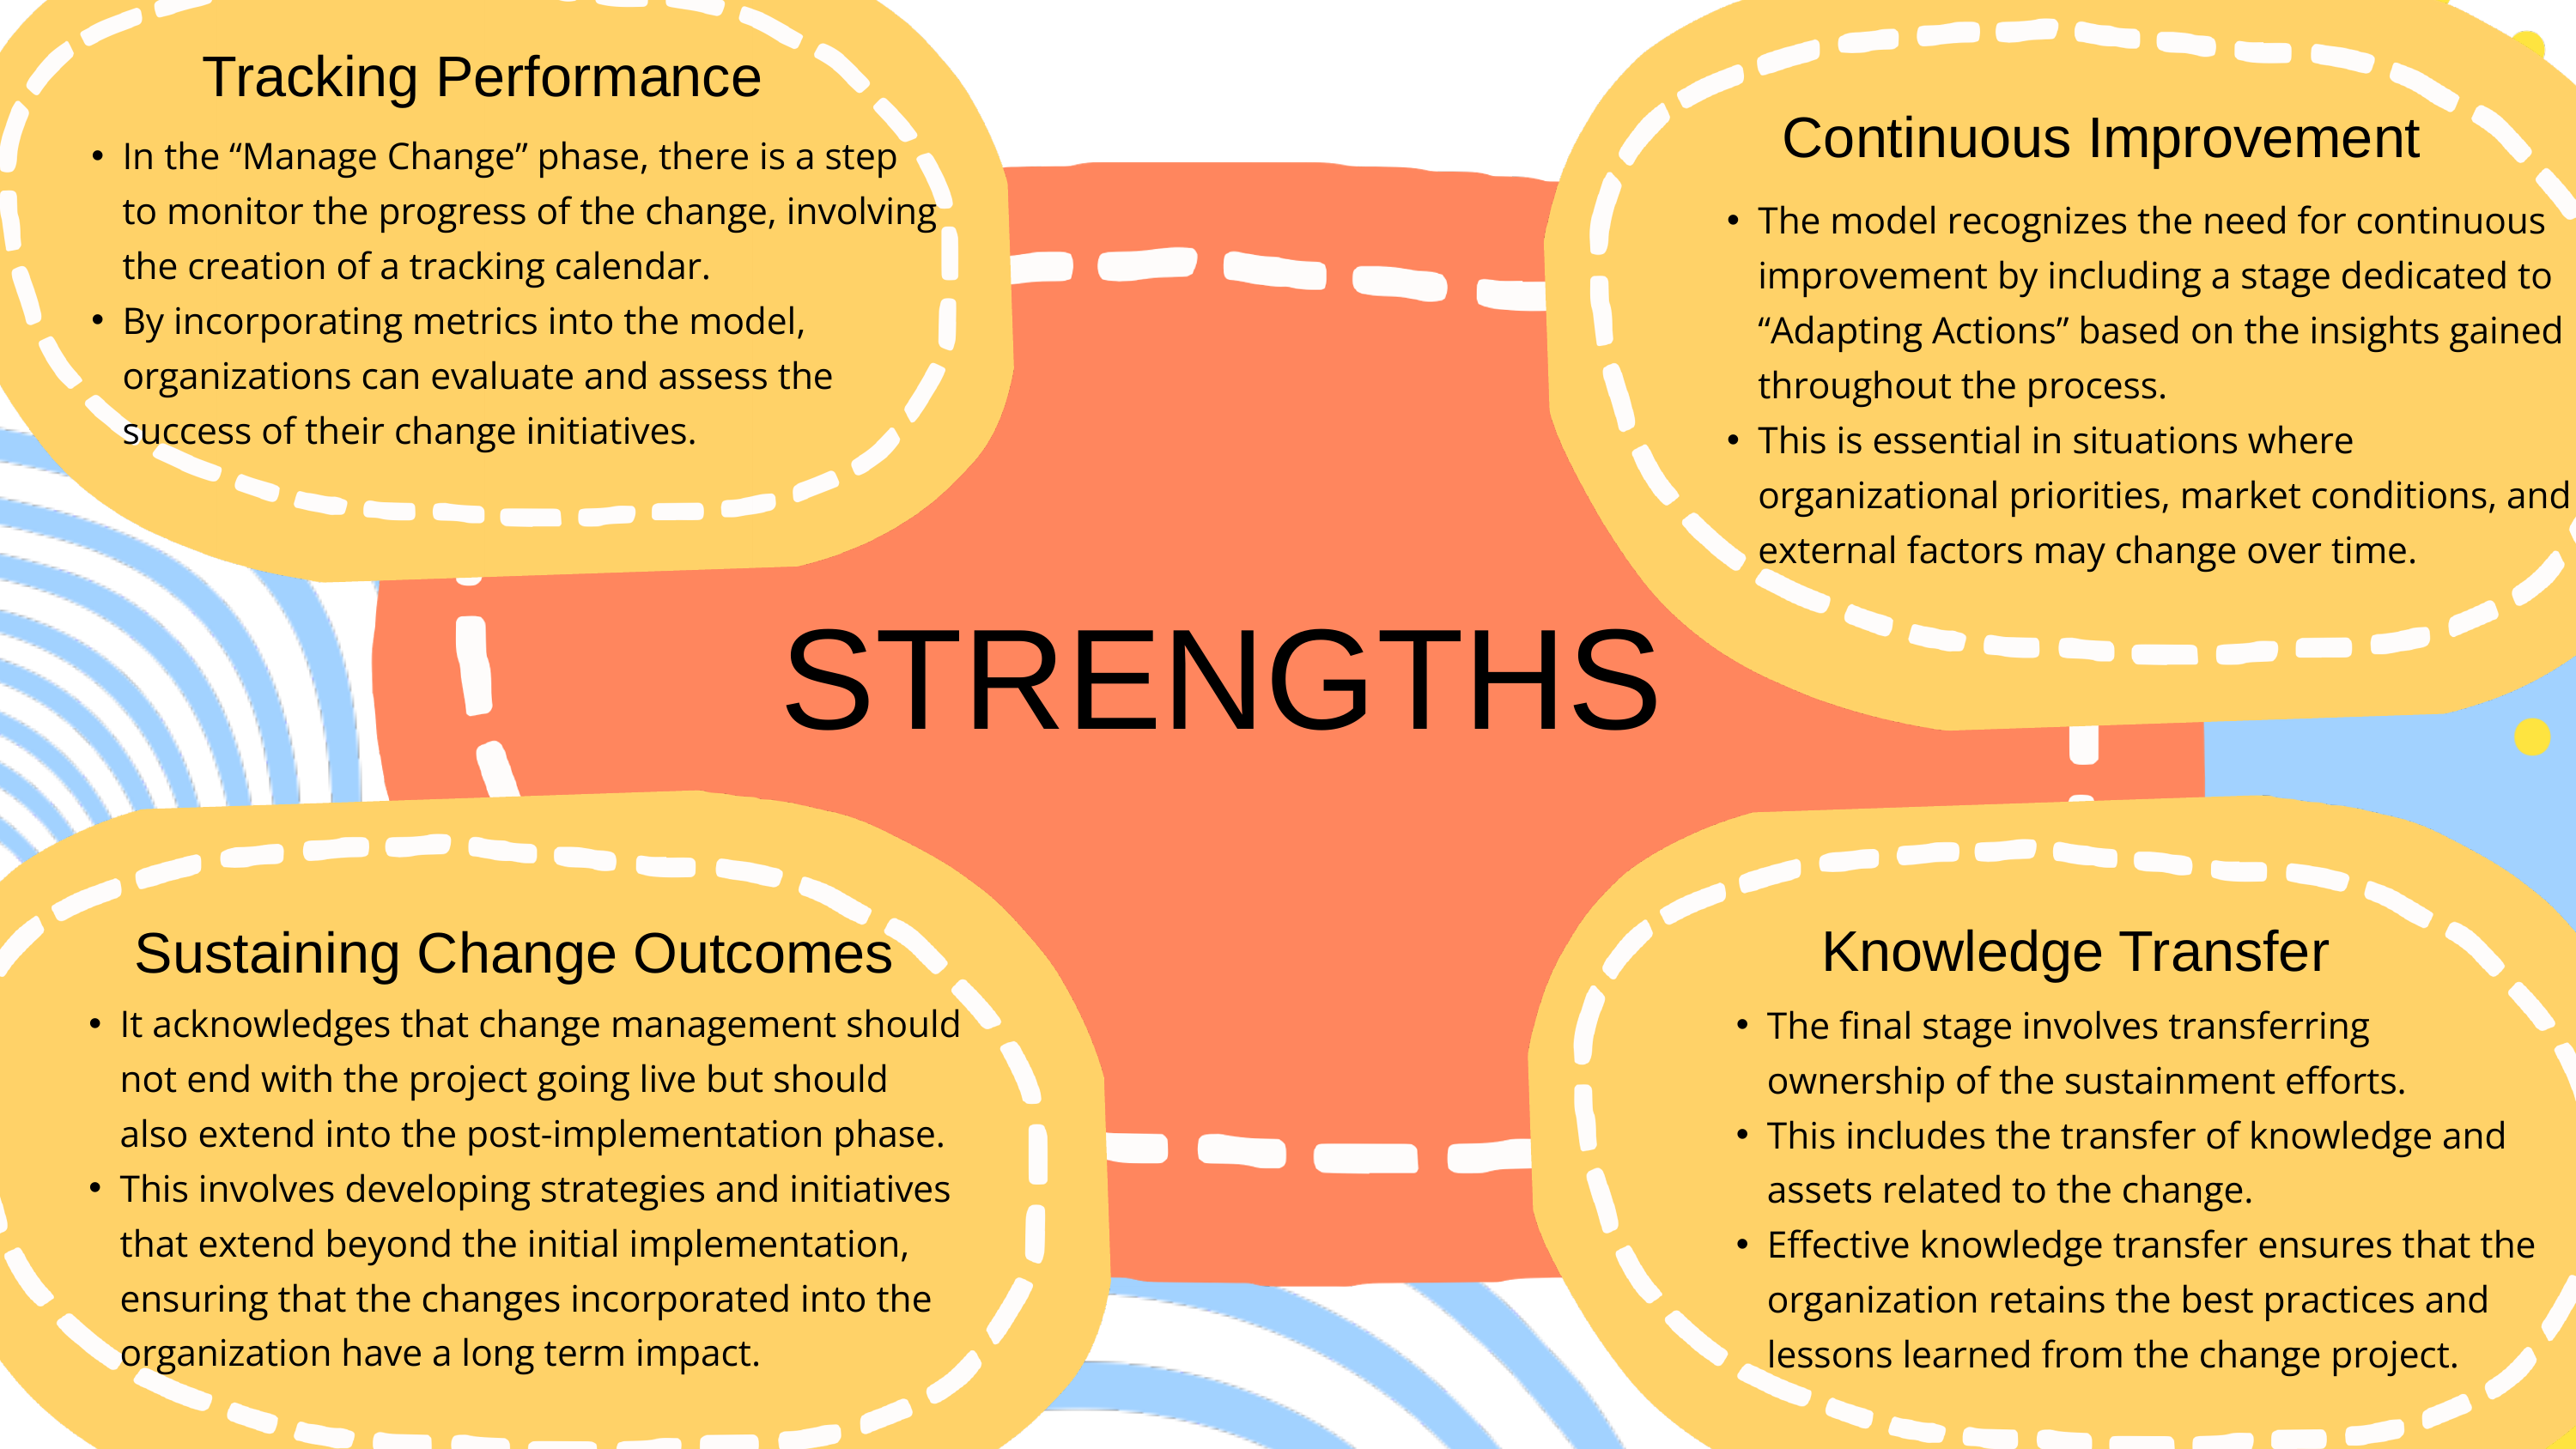

Tracking Performance
Continuous Improvement

In the “Manage Change” phase, there is a step to monitor the progress of the change, involving the creation of a tracking calendar.
By incorporating metrics into the model, organizations can evaluate and assess the success of their change initiatives.

The model recognizes the need for continuous improvement by including a stage dedicated to “Adapting Actions” based on the insights gained throughout the process.
This is essential in situations where organizational priorities, market conditions, and external factors may change over time.

STRENGTHS

Knowledge Transfer
Sustaining Change Outcomes
It acknowledges that change management should not end with the project going live but should also extend into the post-implementation phase.
This involves developing strategies and initiatives that extend beyond the initial implementation, ensuring that the changes incorporated into the organization have a long term impact.

The final stage involves transferring ownership of the sustainment efforts.
This includes the transfer of knowledge and assets related to the change.
Effective knowledge transfer ensures that the organization retains the best practices and lessons learned from the change project.